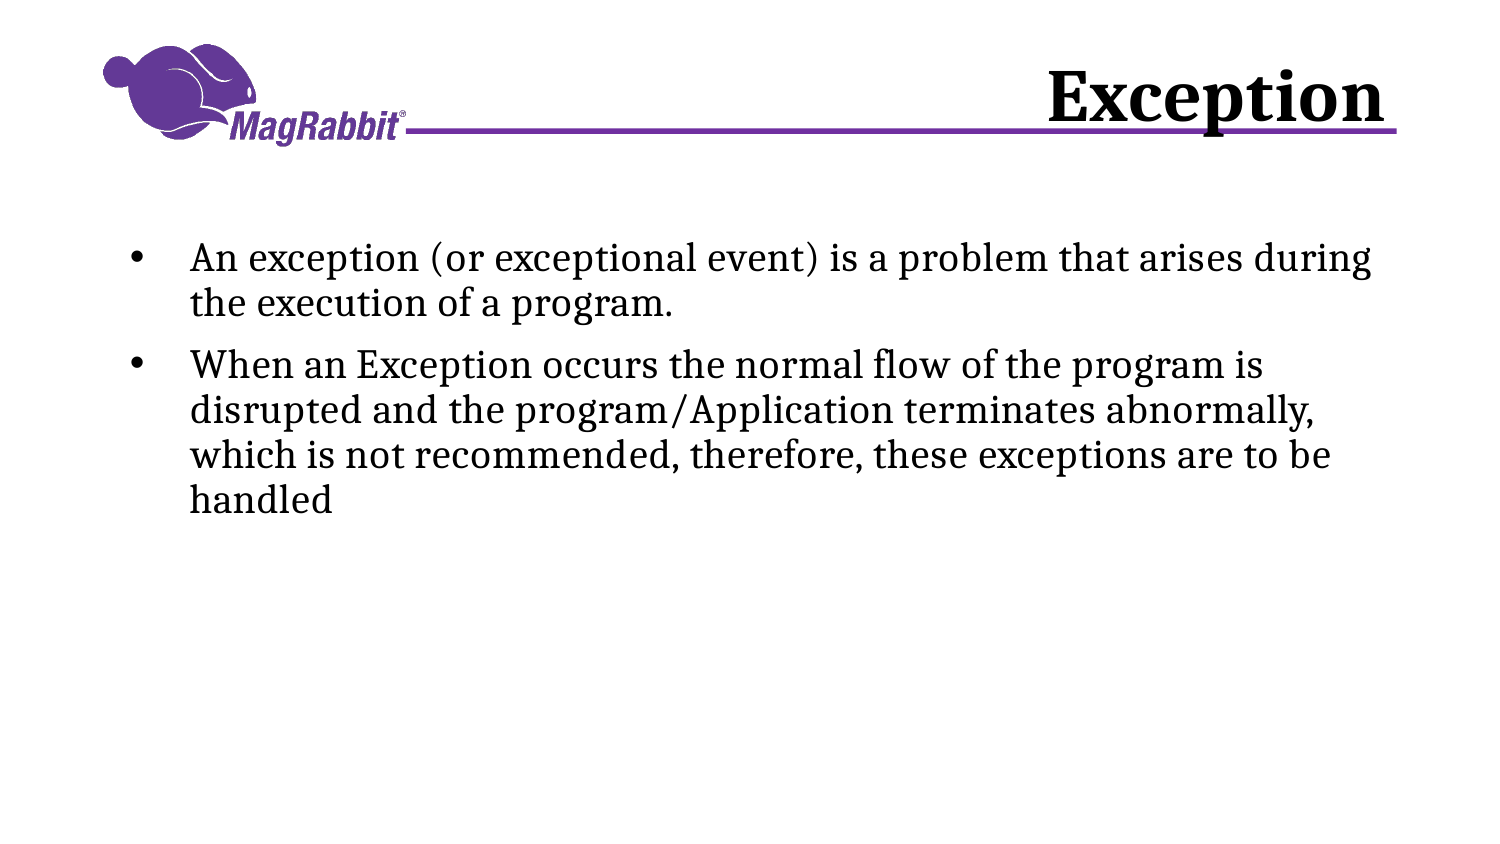

# Exception
An exception (or exceptional event) is a problem that arises during the execution of a program.
When an Exception occurs the normal flow of the program is disrupted and the program/Application terminates abnormally, which is not recommended, therefore, these exceptions are to be handled